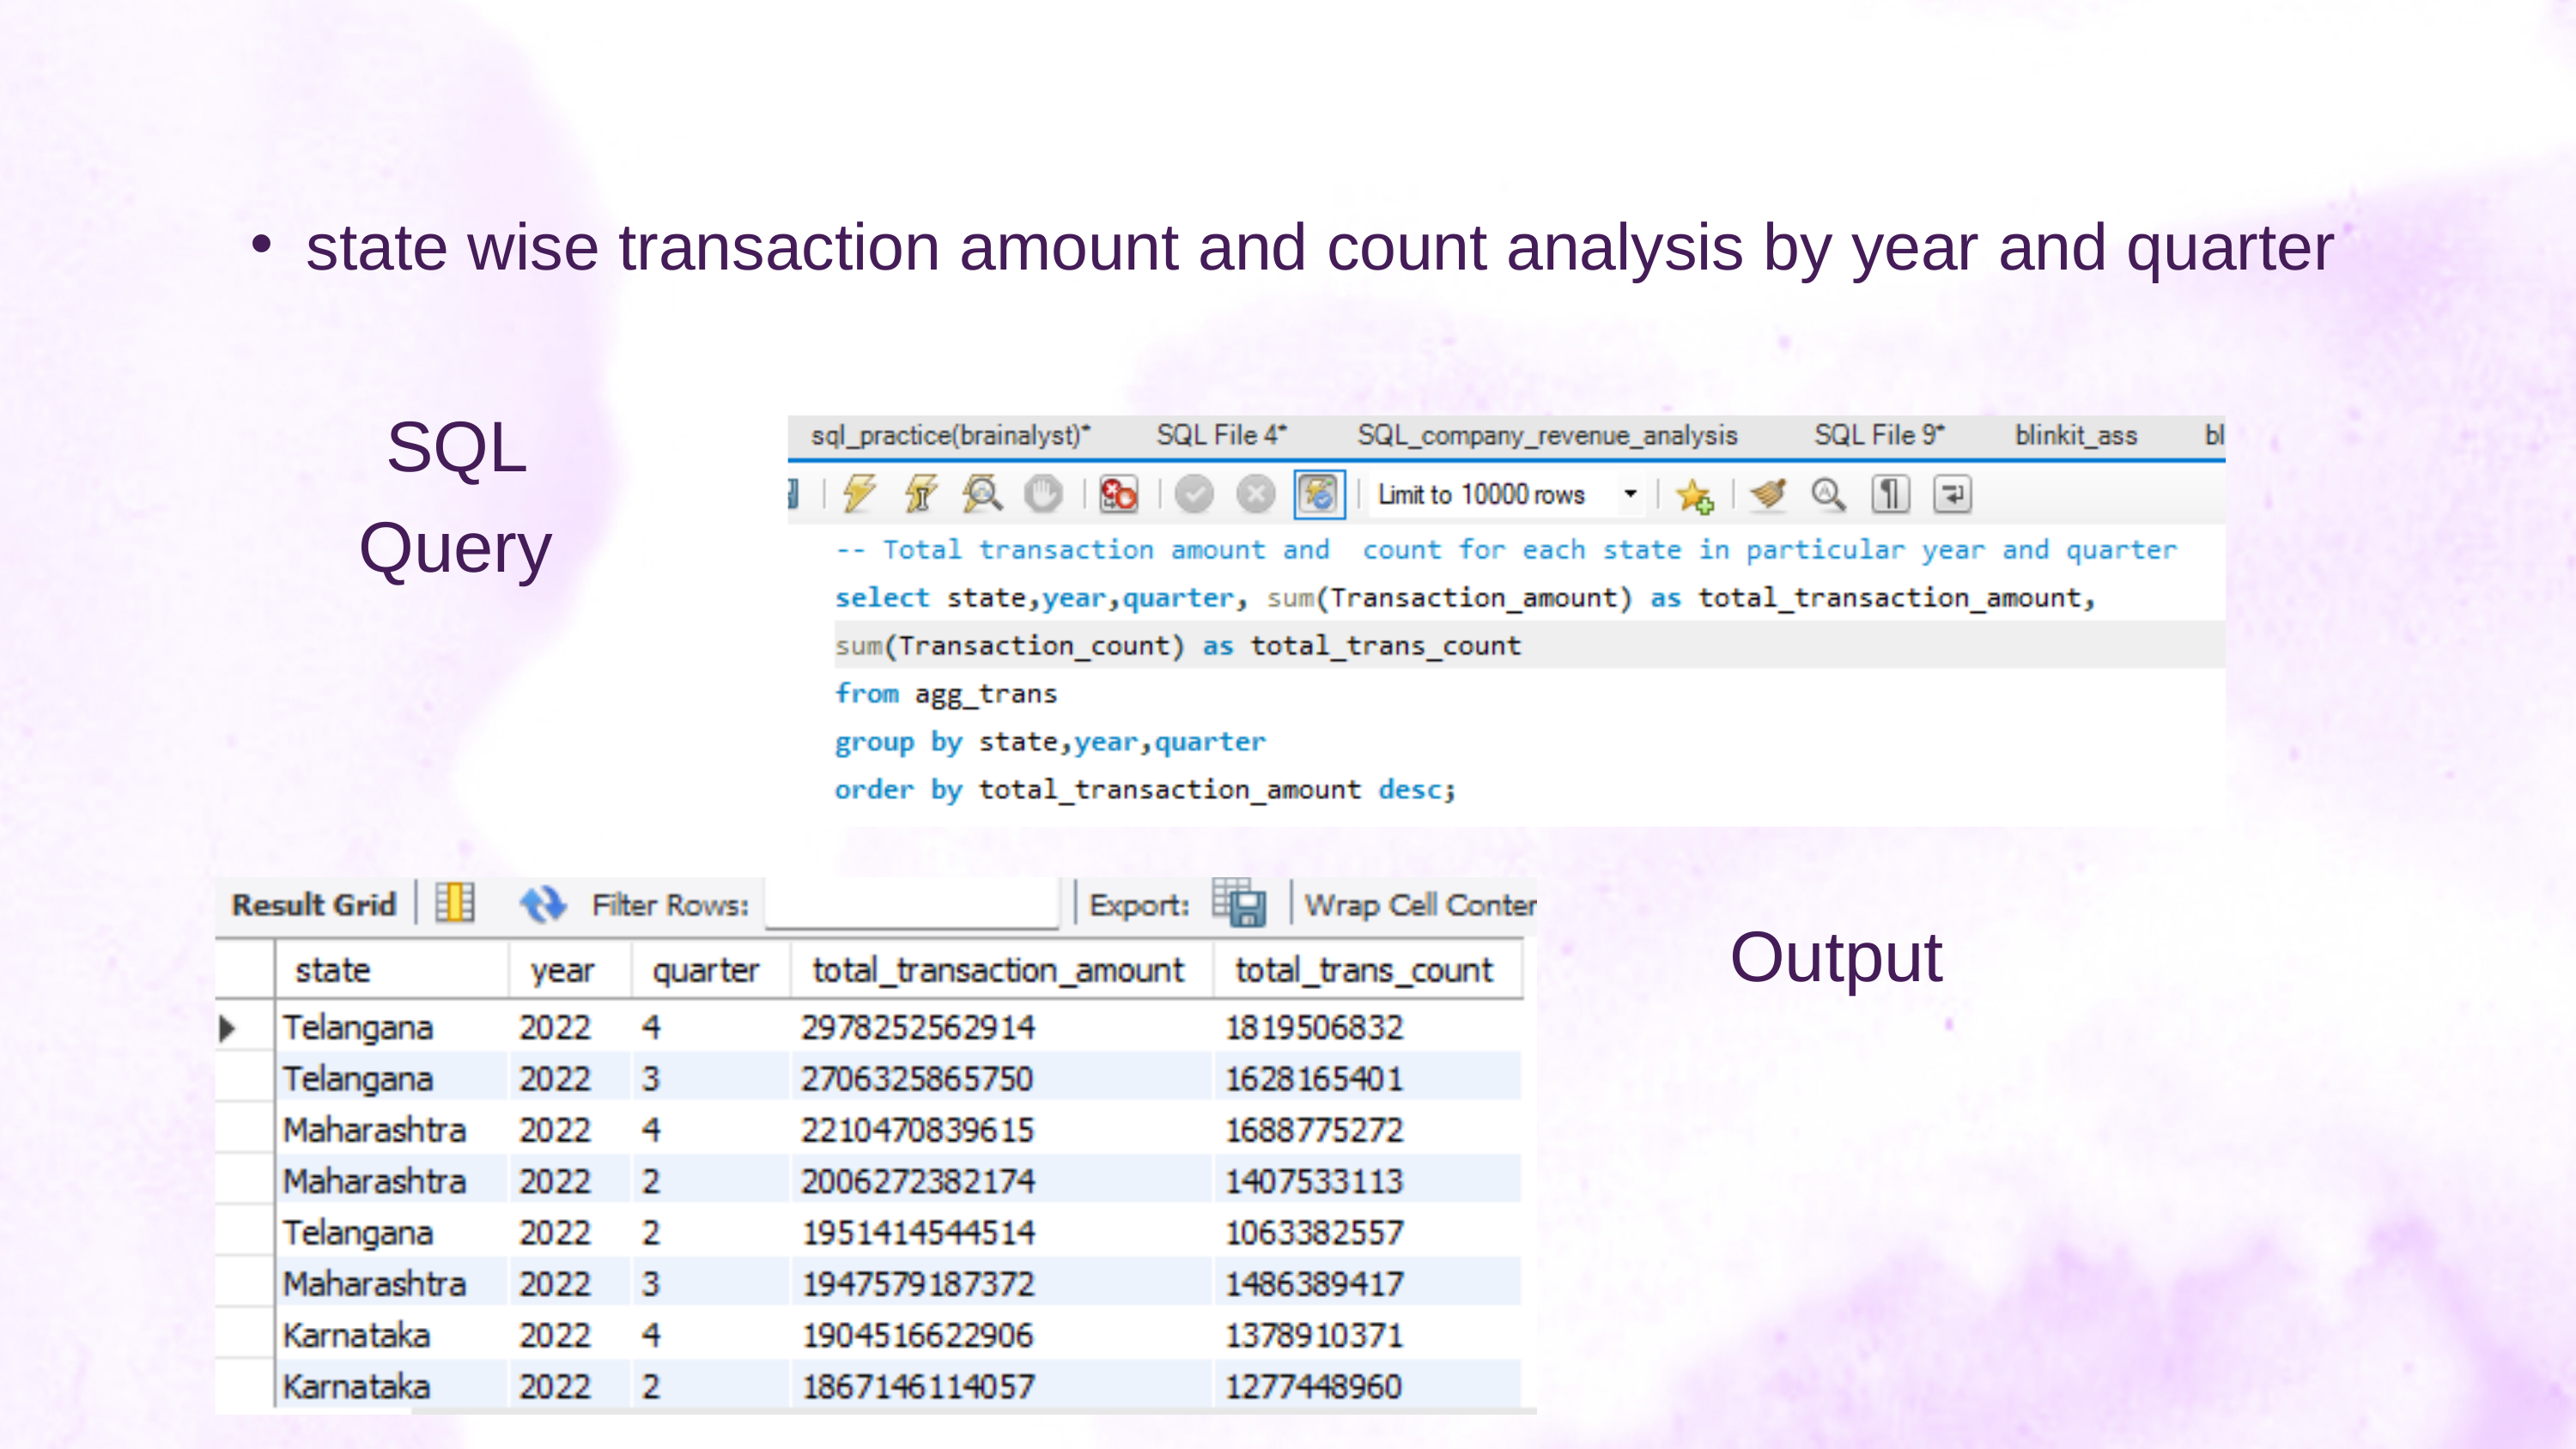

state wise transaction amount and count analysis by year and quarter
SQL Query

Output